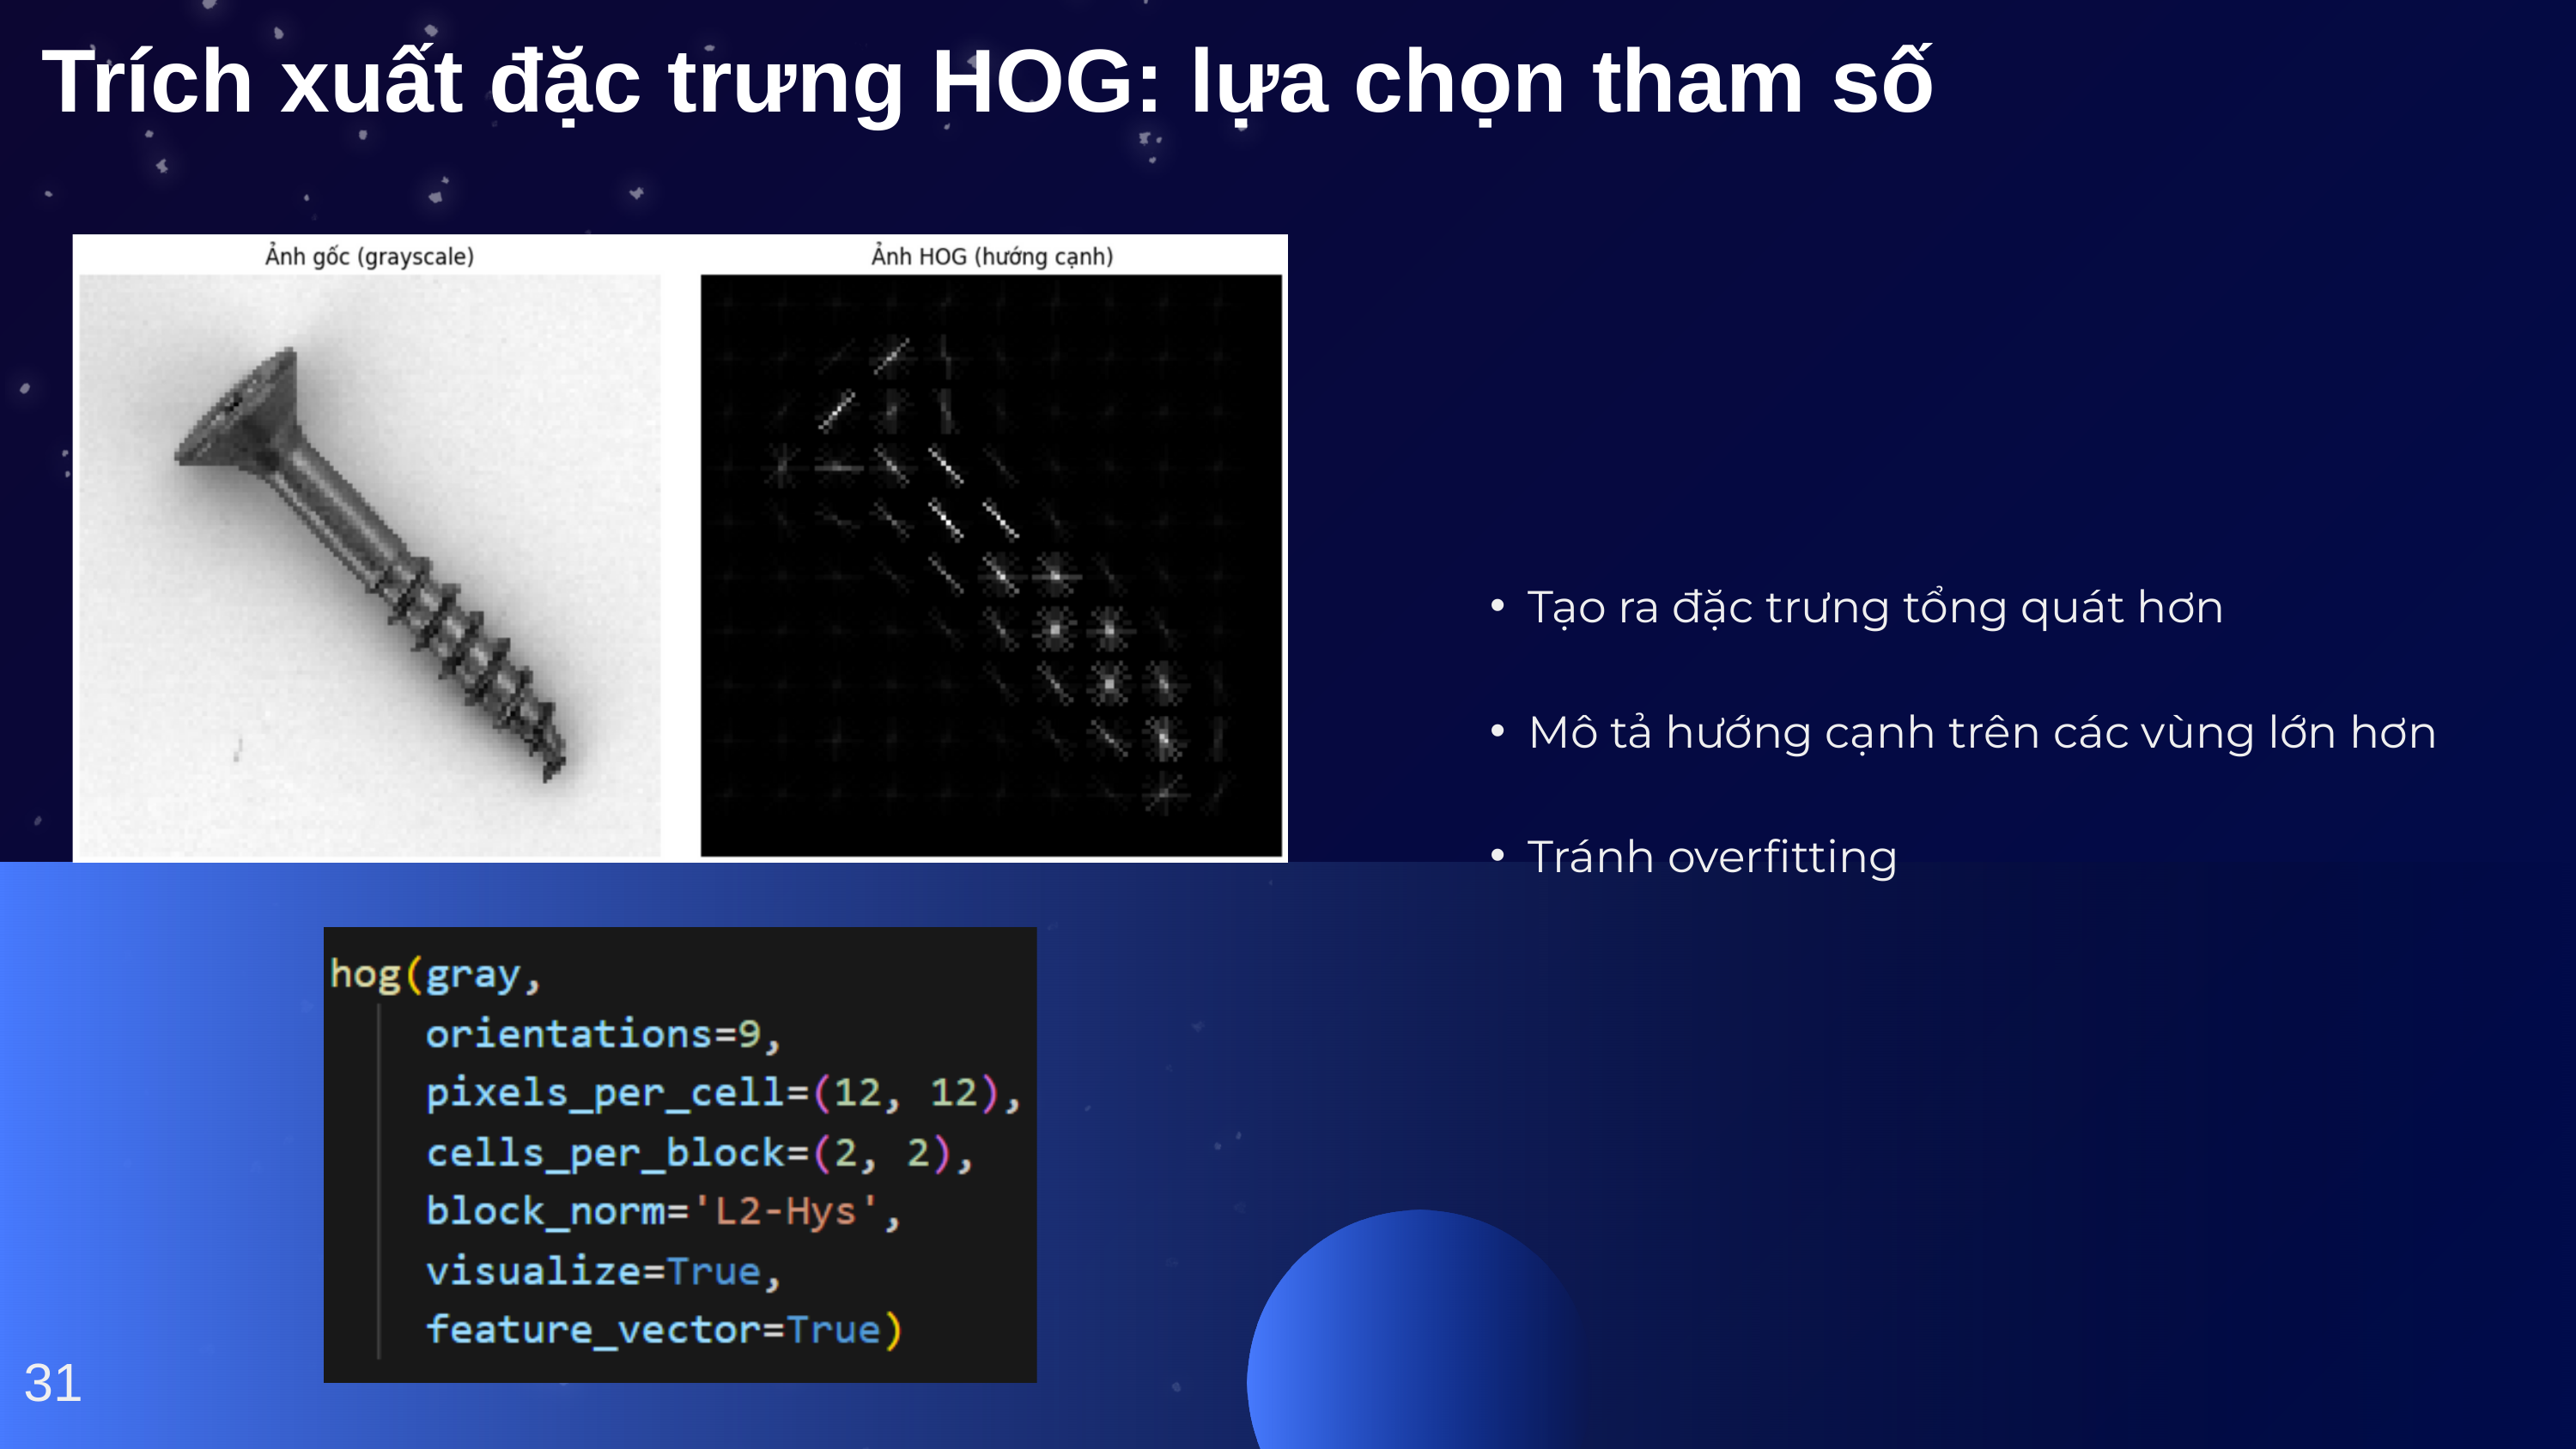

Trích xuất đặc trưng HOG: lựa chọn tham số

Tạo ra đặc trưng tổng quát hơn

Mô tả hướng cạnh trên các vùng lớn hơn

Tránh overfitting

31